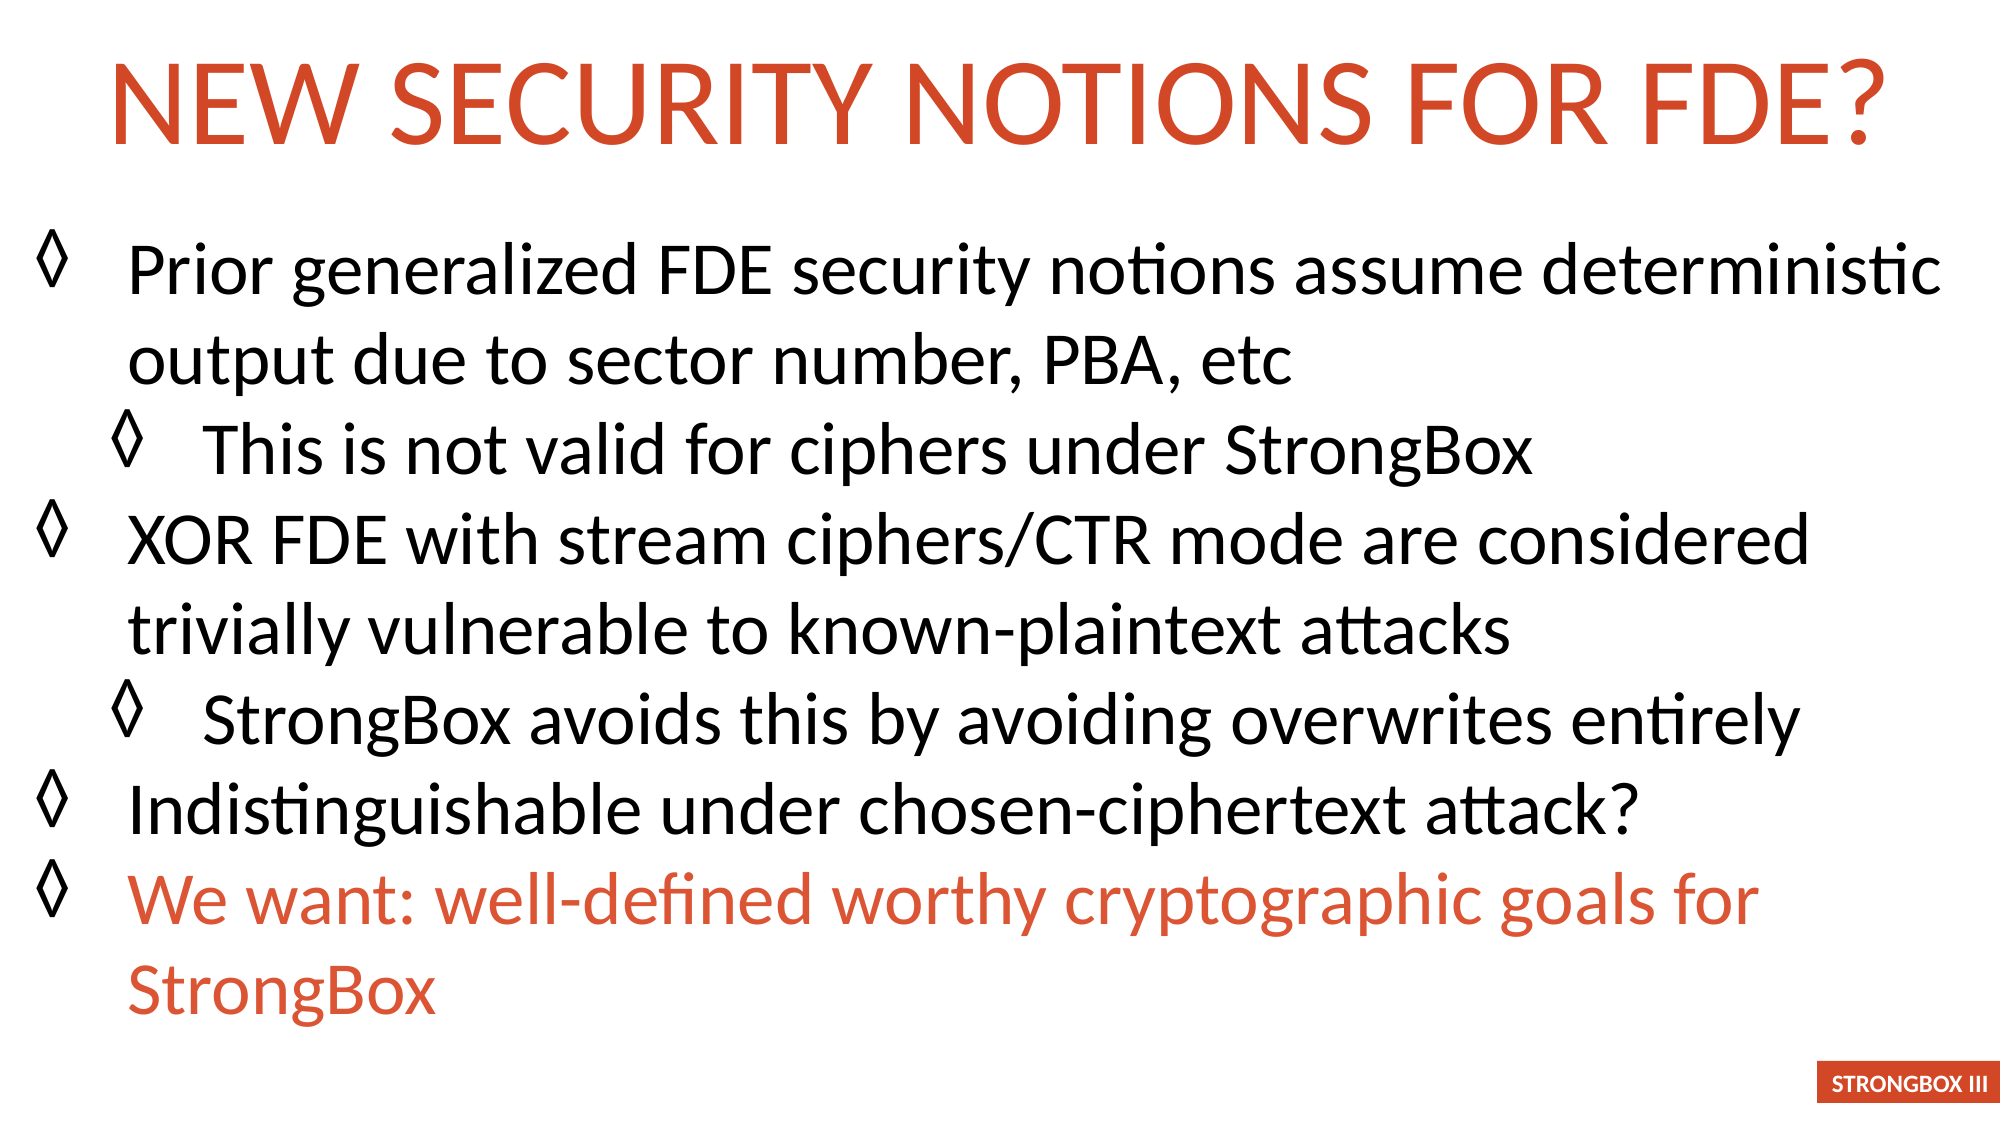

New Security Notions for FDE?
Prior generalized FDE security notions assume deterministic output due to sector number, PBA, etc
This is not valid for ciphers under StrongBox
XOR FDE with stream ciphers/CTR mode are considered trivially vulnerable to known-plaintext attacks
StrongBox avoids this by avoiding overwrites entirely
Indistinguishable under chosen-ciphertext attack?
We want: well-defined worthy cryptographic goals for StrongBox
STRONGBOX III